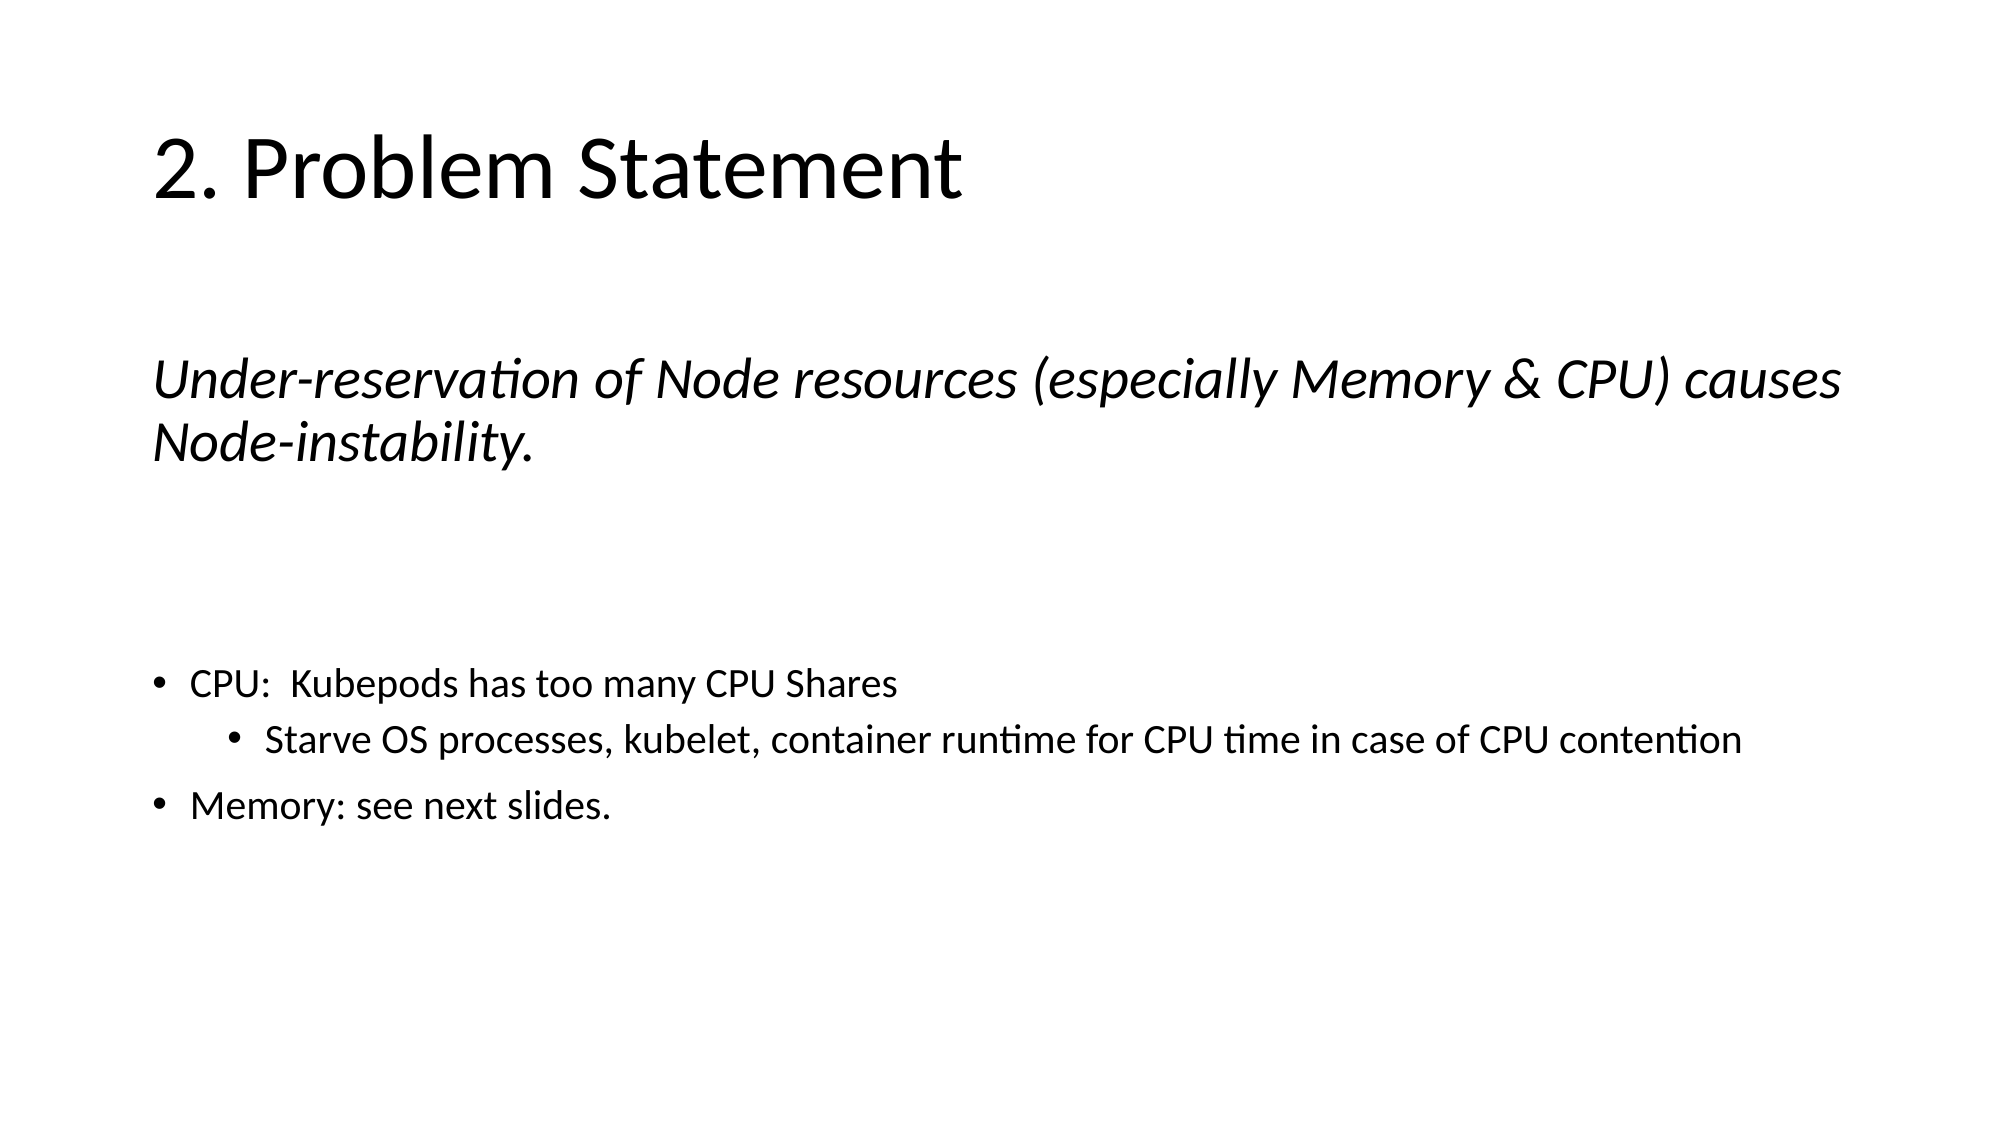

# 2. Problem Statement
Under-reservation of Node resources (especially Memory & CPU) causes Node-instability.

CPU:  Kubepods has too many CPU Shares
Starve OS processes, kubelet, container runtime for CPU time in case of CPU contention
Memory: see next slides.